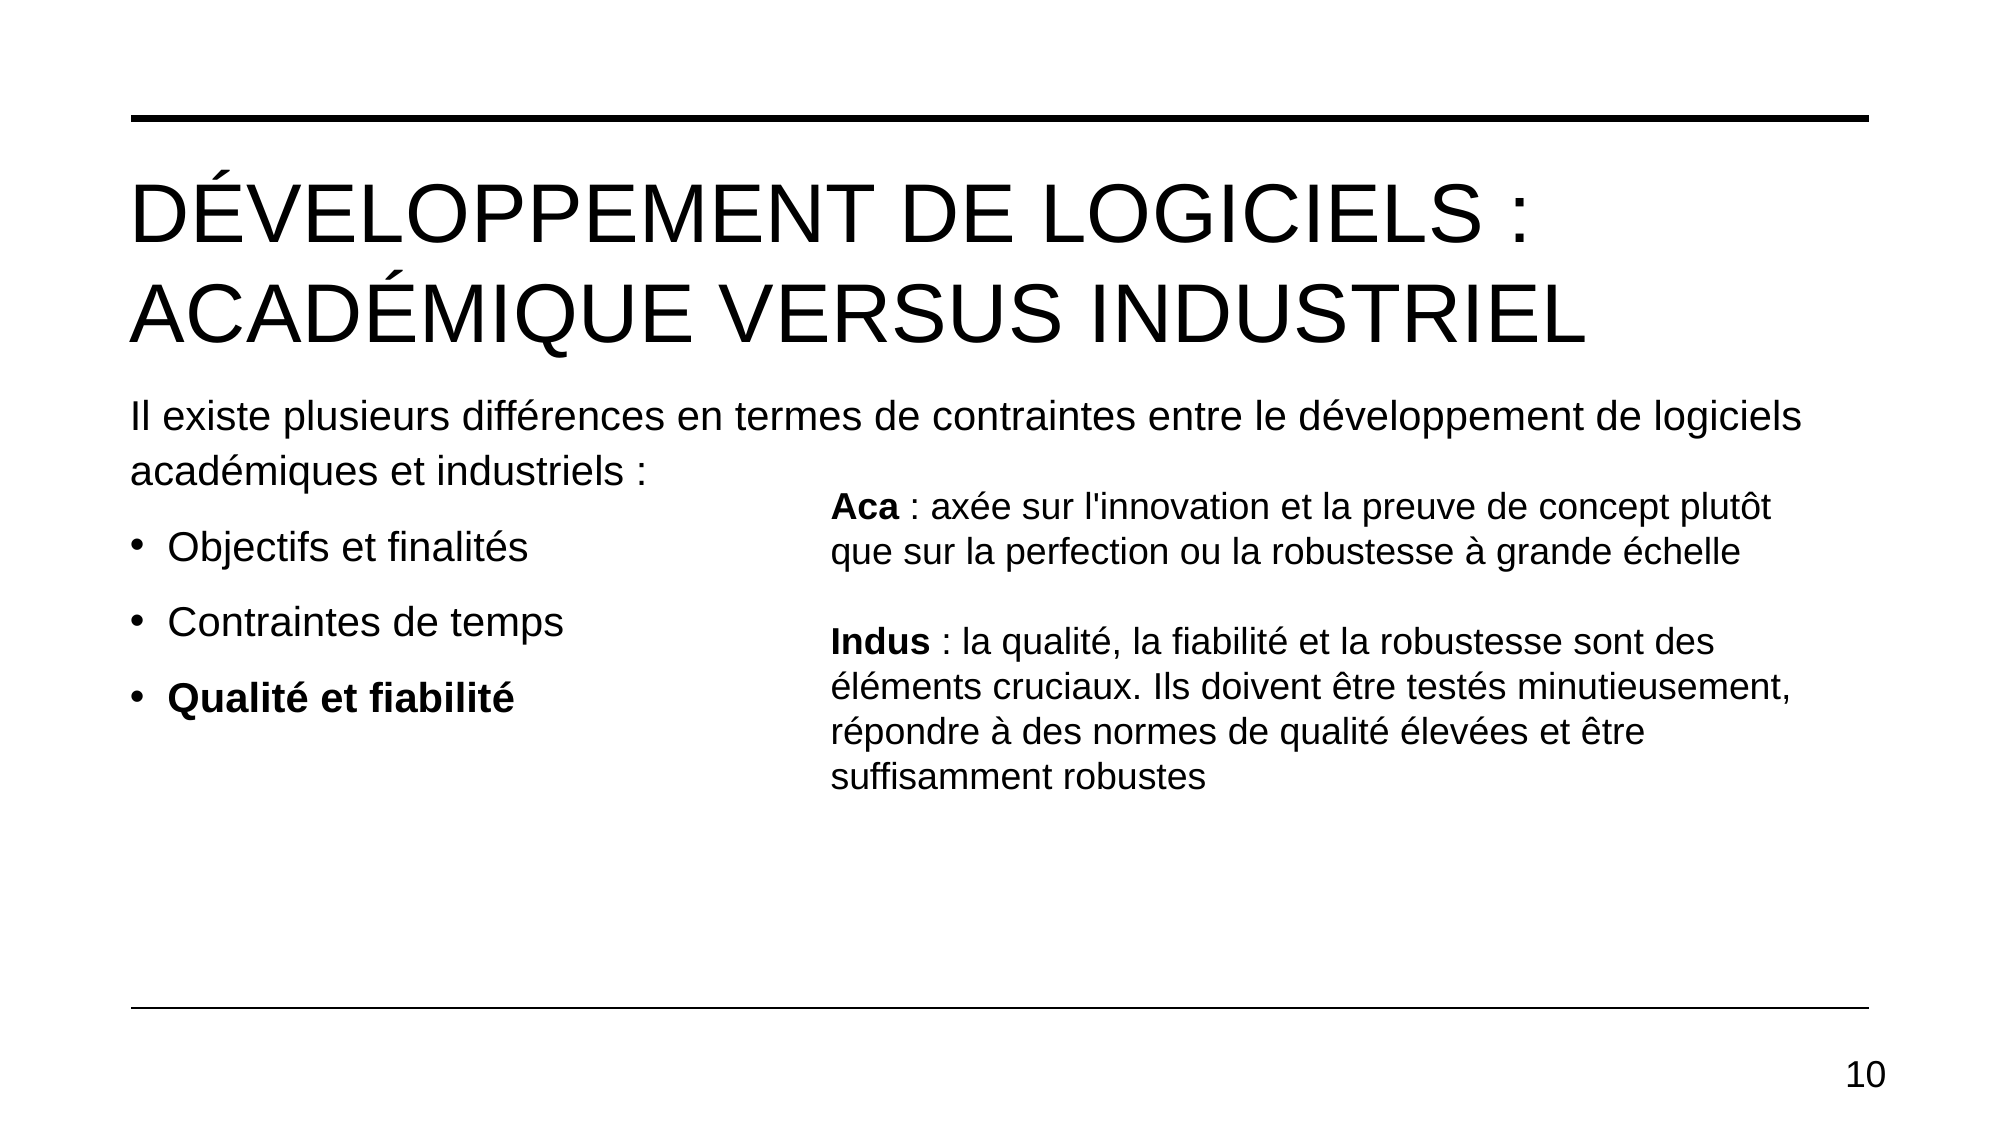

# Développement de logiciels : académique versus industriel
Il existe plusieurs différences en termes de contraintes entre le développement de logiciels académiques et industriels :
Objectifs et finalités
Contraintes de temps
Qualité et fiabilité
Aca : axée sur l'innovation et la preuve de concept plutôt que sur la perfection ou la robustesse à grande échelle

Indus : la qualité, la fiabilité et la robustesse sont des éléments cruciaux. Ils doivent être testés minutieusement, répondre à des normes de qualité élevées et être suffisamment robustes
10